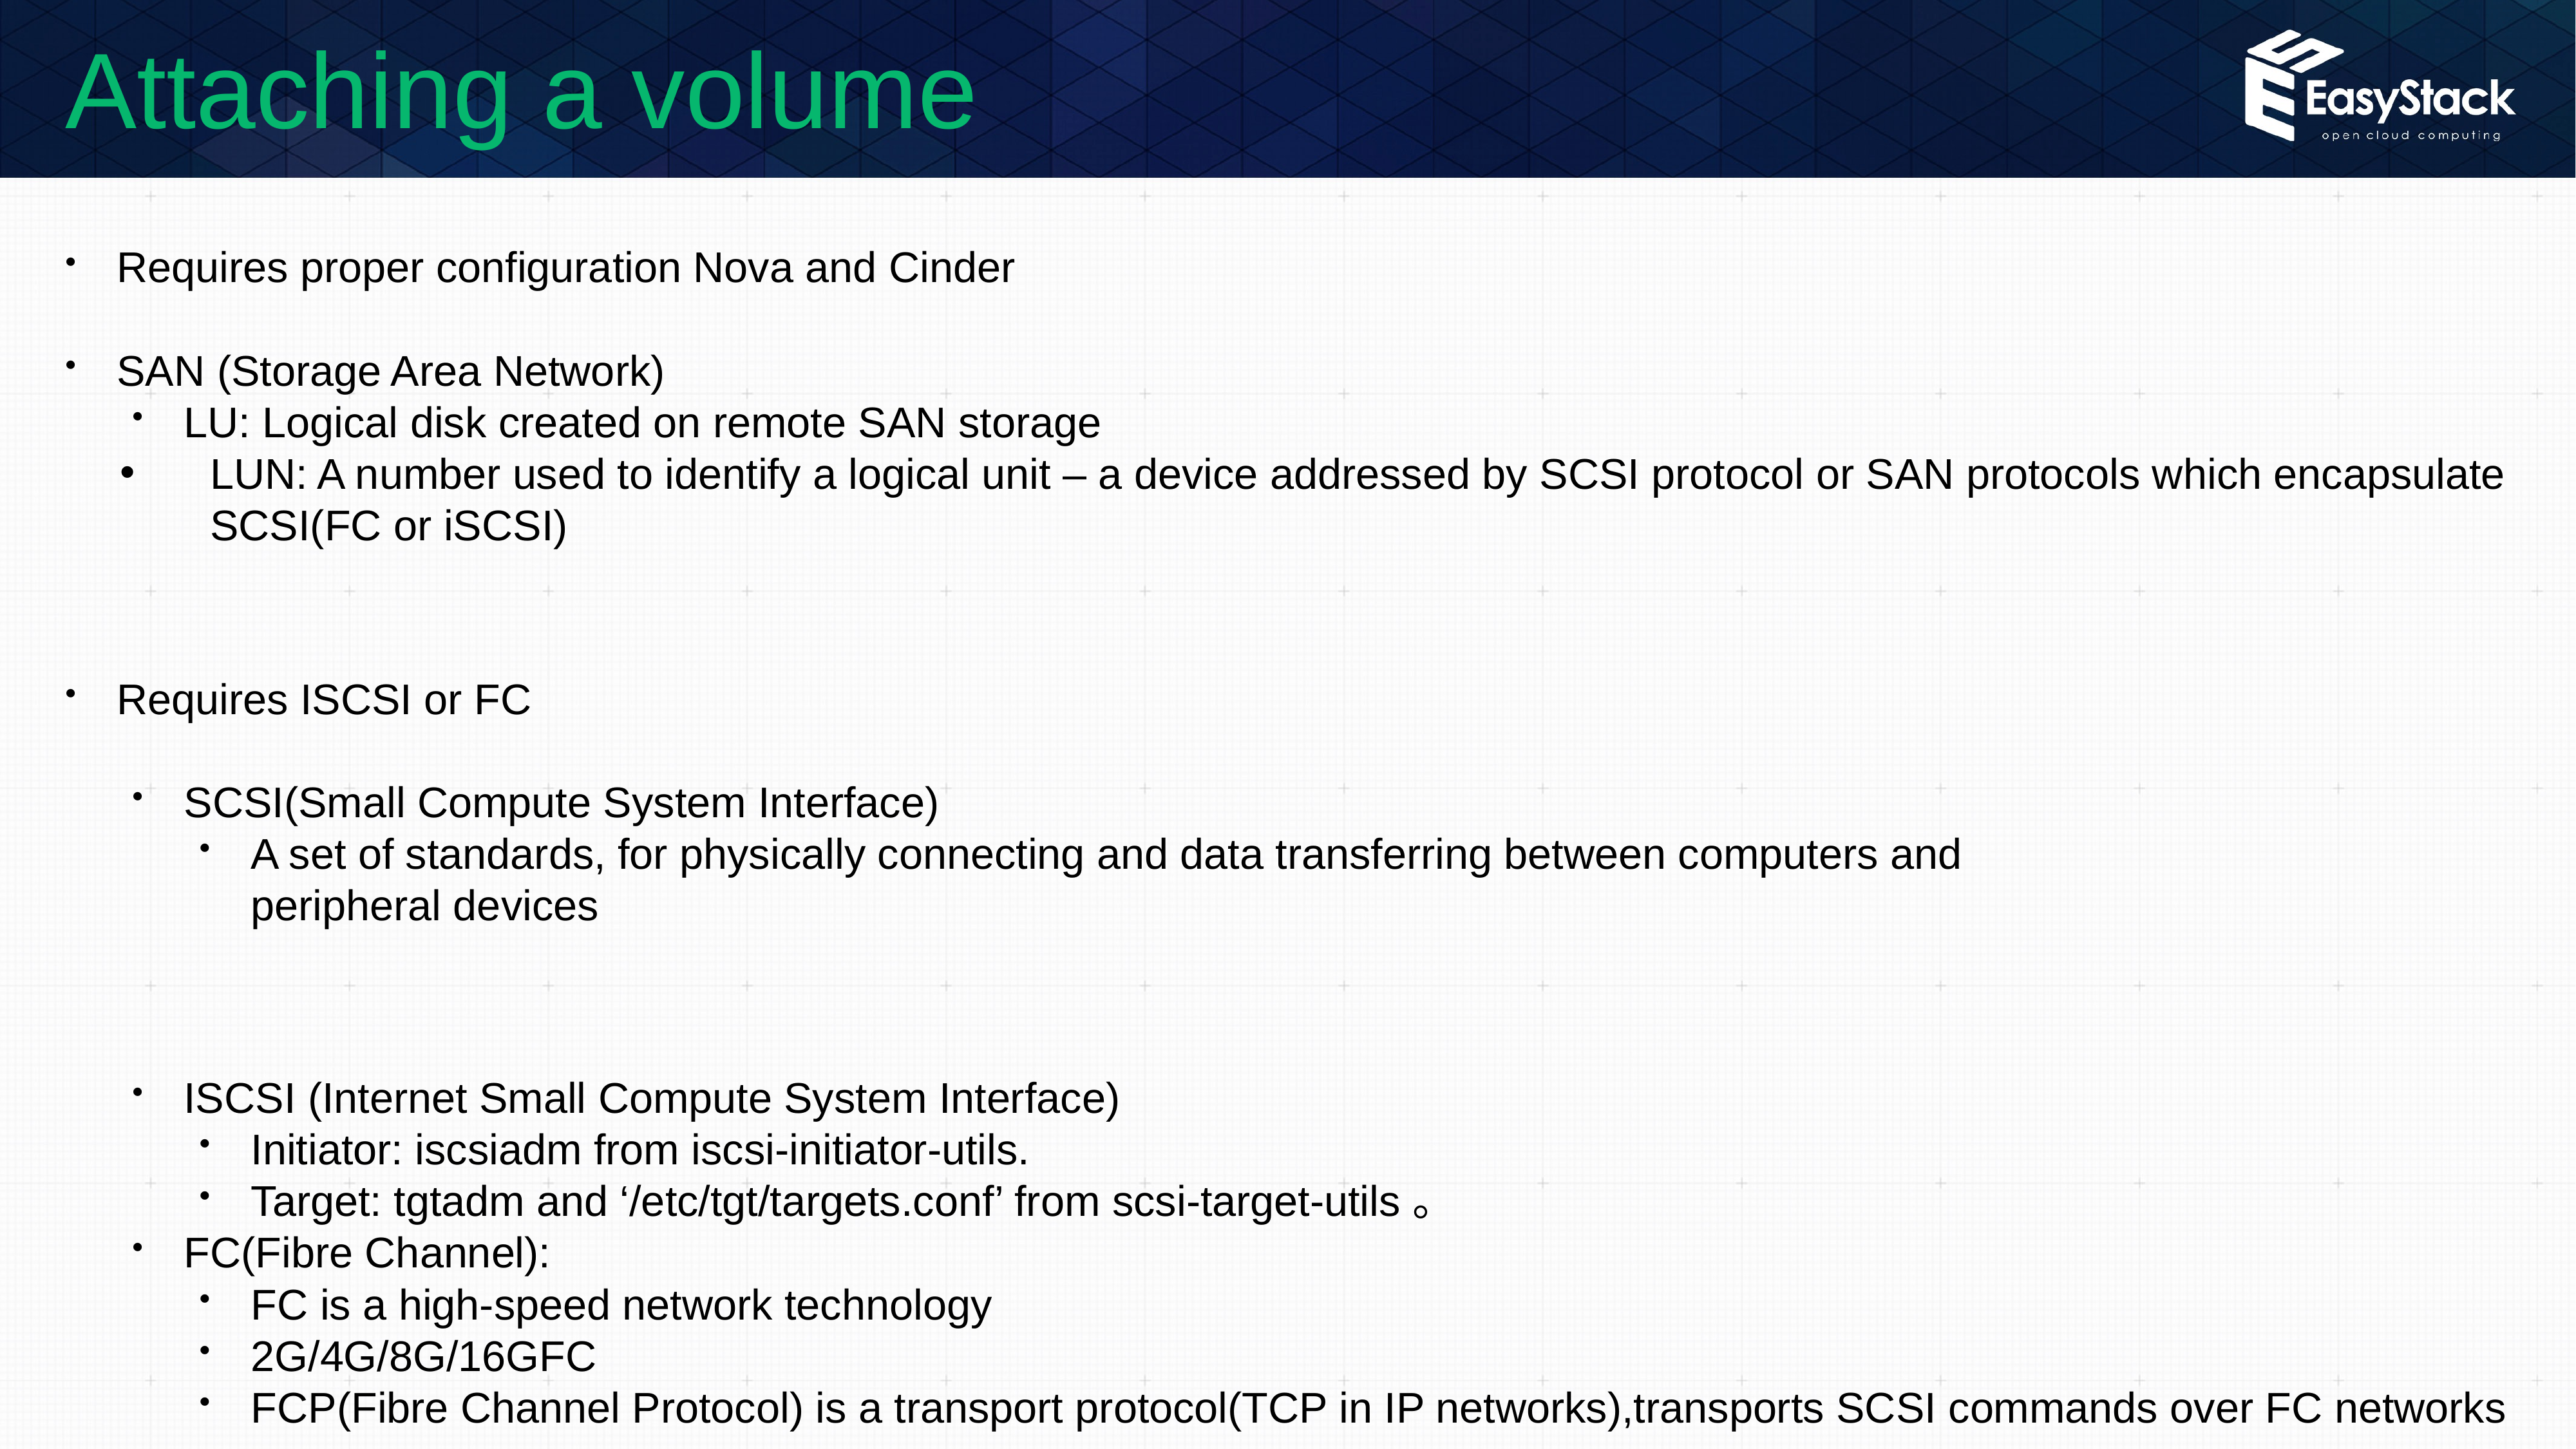

# Attaching a volume
Requires proper configuration Nova and Cinder

SAN (Storage Area Network)
LU: Logical disk created on remote SAN storage
LUN: A number used to identify a logical unit – a device addressed by SCSI protocol or SAN protocols which encapsulate SCSI(FC or iSCSI)

Requires ISCSI or FC

SCSI(Small Compute System Interface)
A set of standards, for physically connecting and data transferring between computers and
peripheral devices

ISCSI (Internet Small Compute System Interface)
Initiator: iscsiadm from iscsi-initiator-utils.
Target: tgtadm and ‘/etc/tgt/targets.conf’ from scsi-target-utils。
FC(Fibre Channel):
FC is a high-speed network technology
2G/4G/8G/16GFC
FCP(Fibre Channel Protocol) is a transport protocol(TCP in IP networks),transports SCSI commands over FC networks